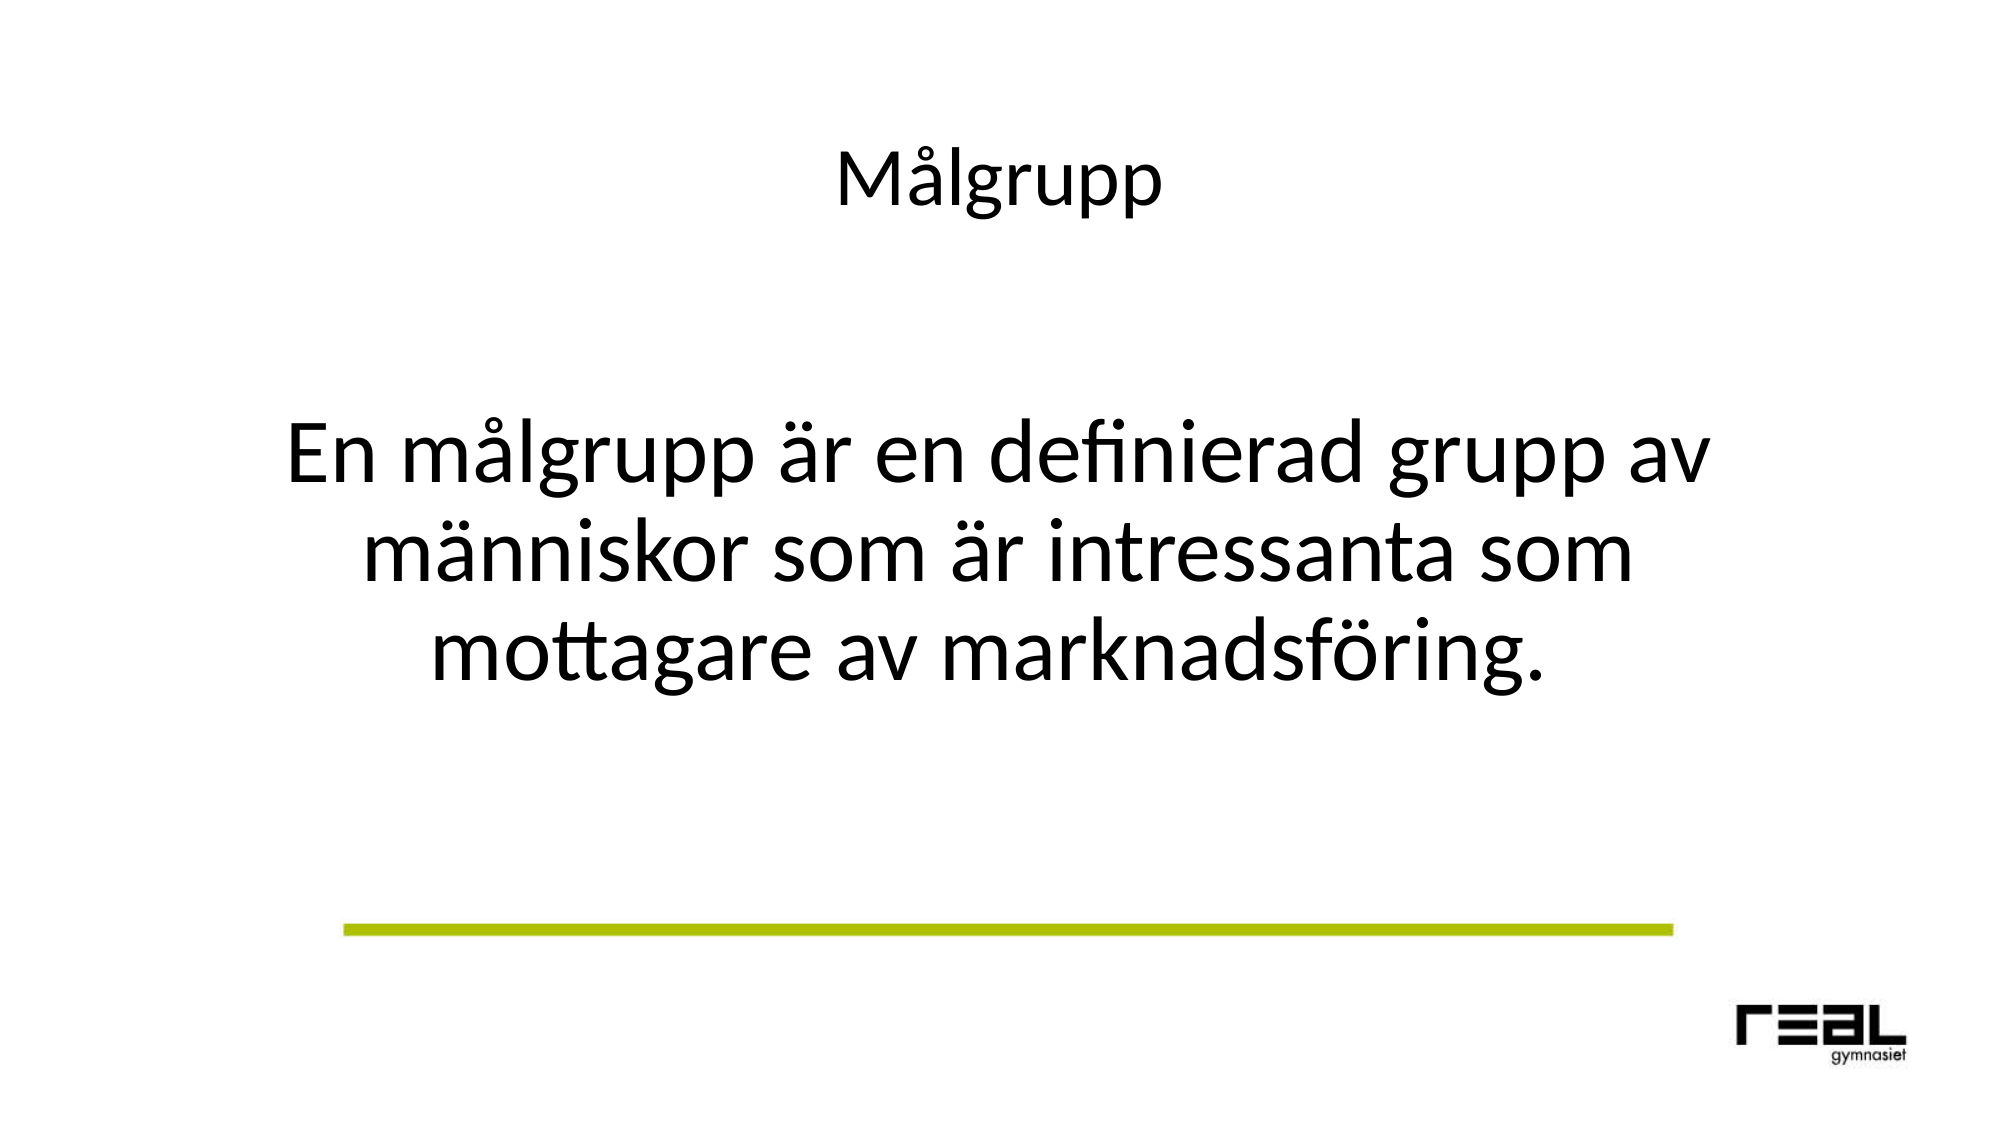

# Målgrupp
En målgrupp är en definierad grupp av människor som är intressanta som mottagare av marknadsföring.